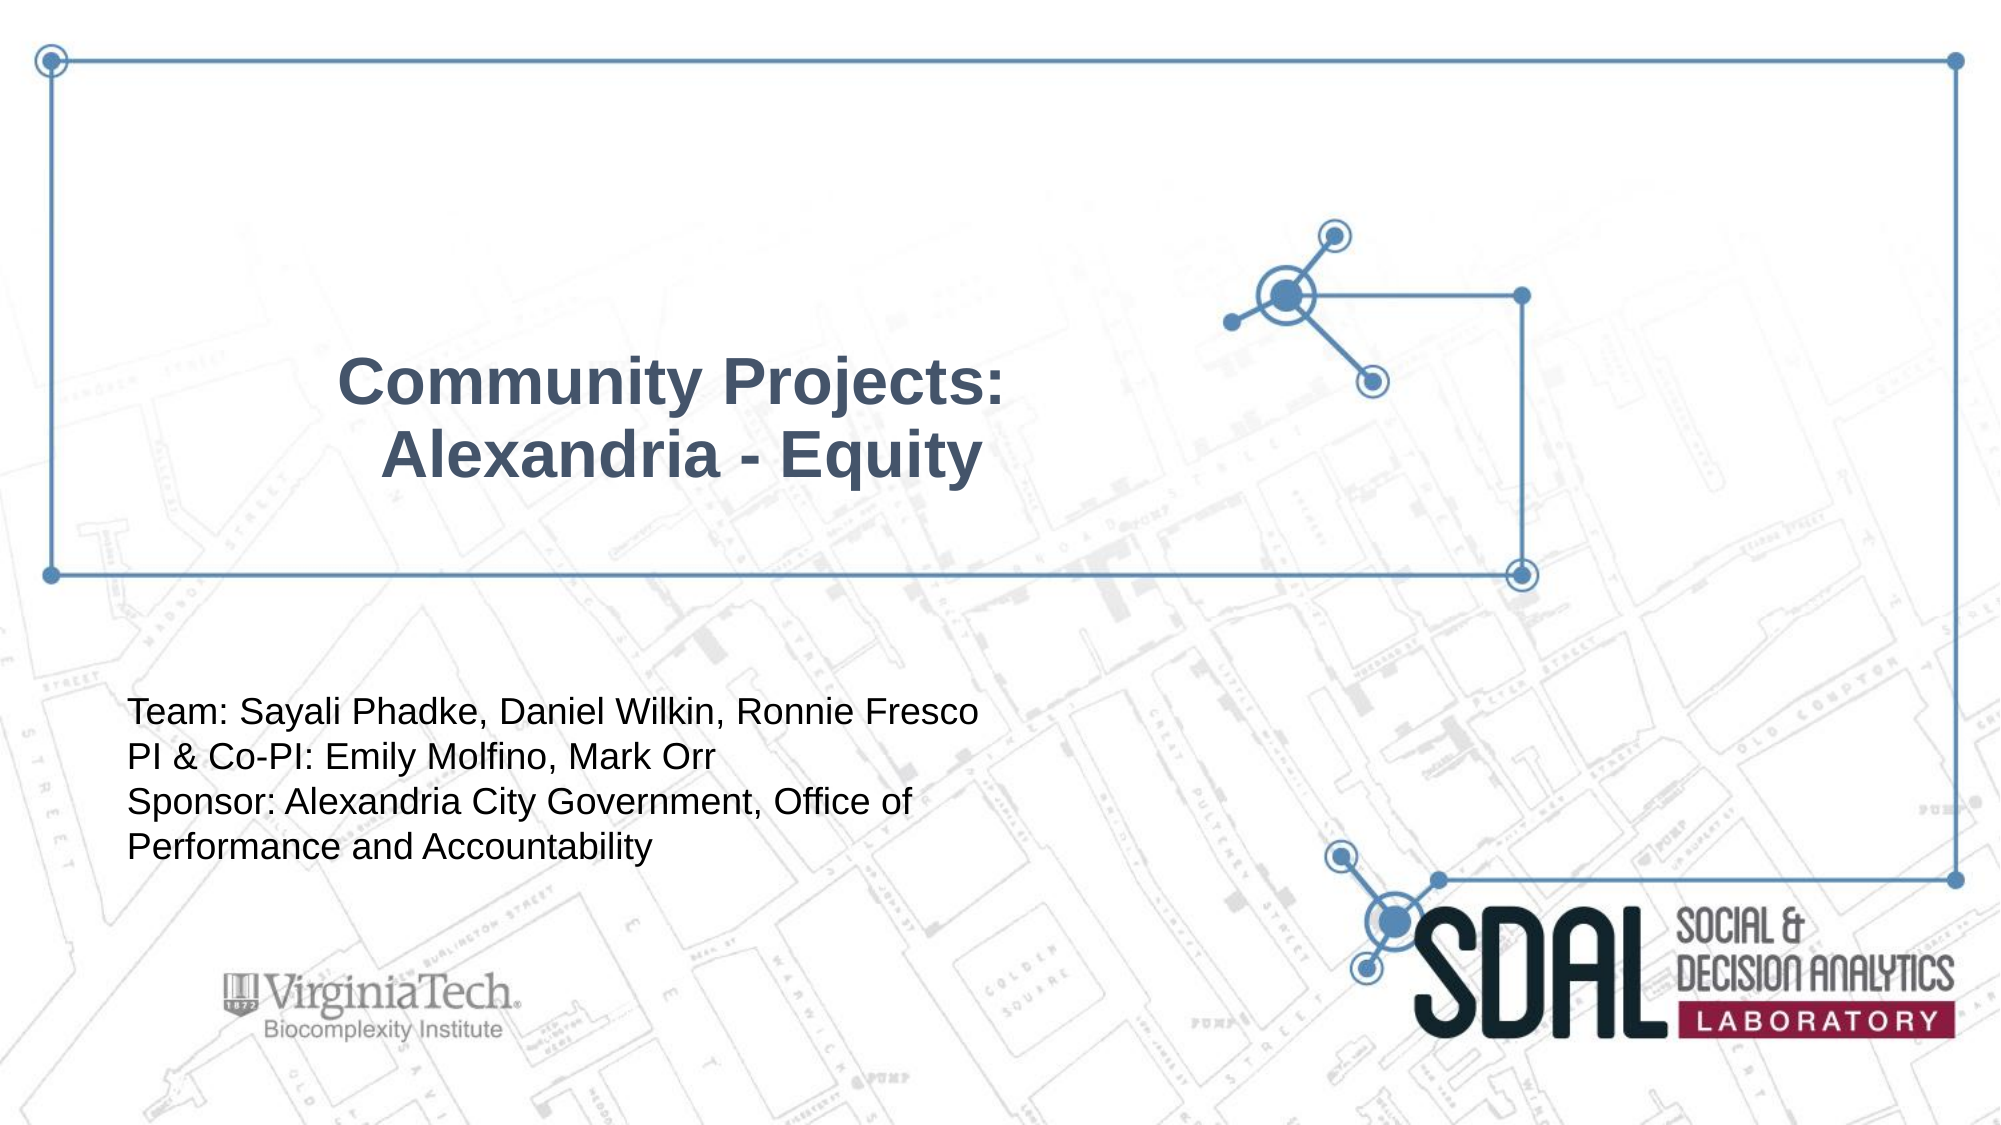

# Community Projects:
Alexandria - Equity

Team: Sayali Phadke, Daniel Wilkin, Ronnie Fresco
PI & Co-PI: Emily Molfino, Mark Orr
Sponsor: Alexandria City Government, Office of Performance and Accountability